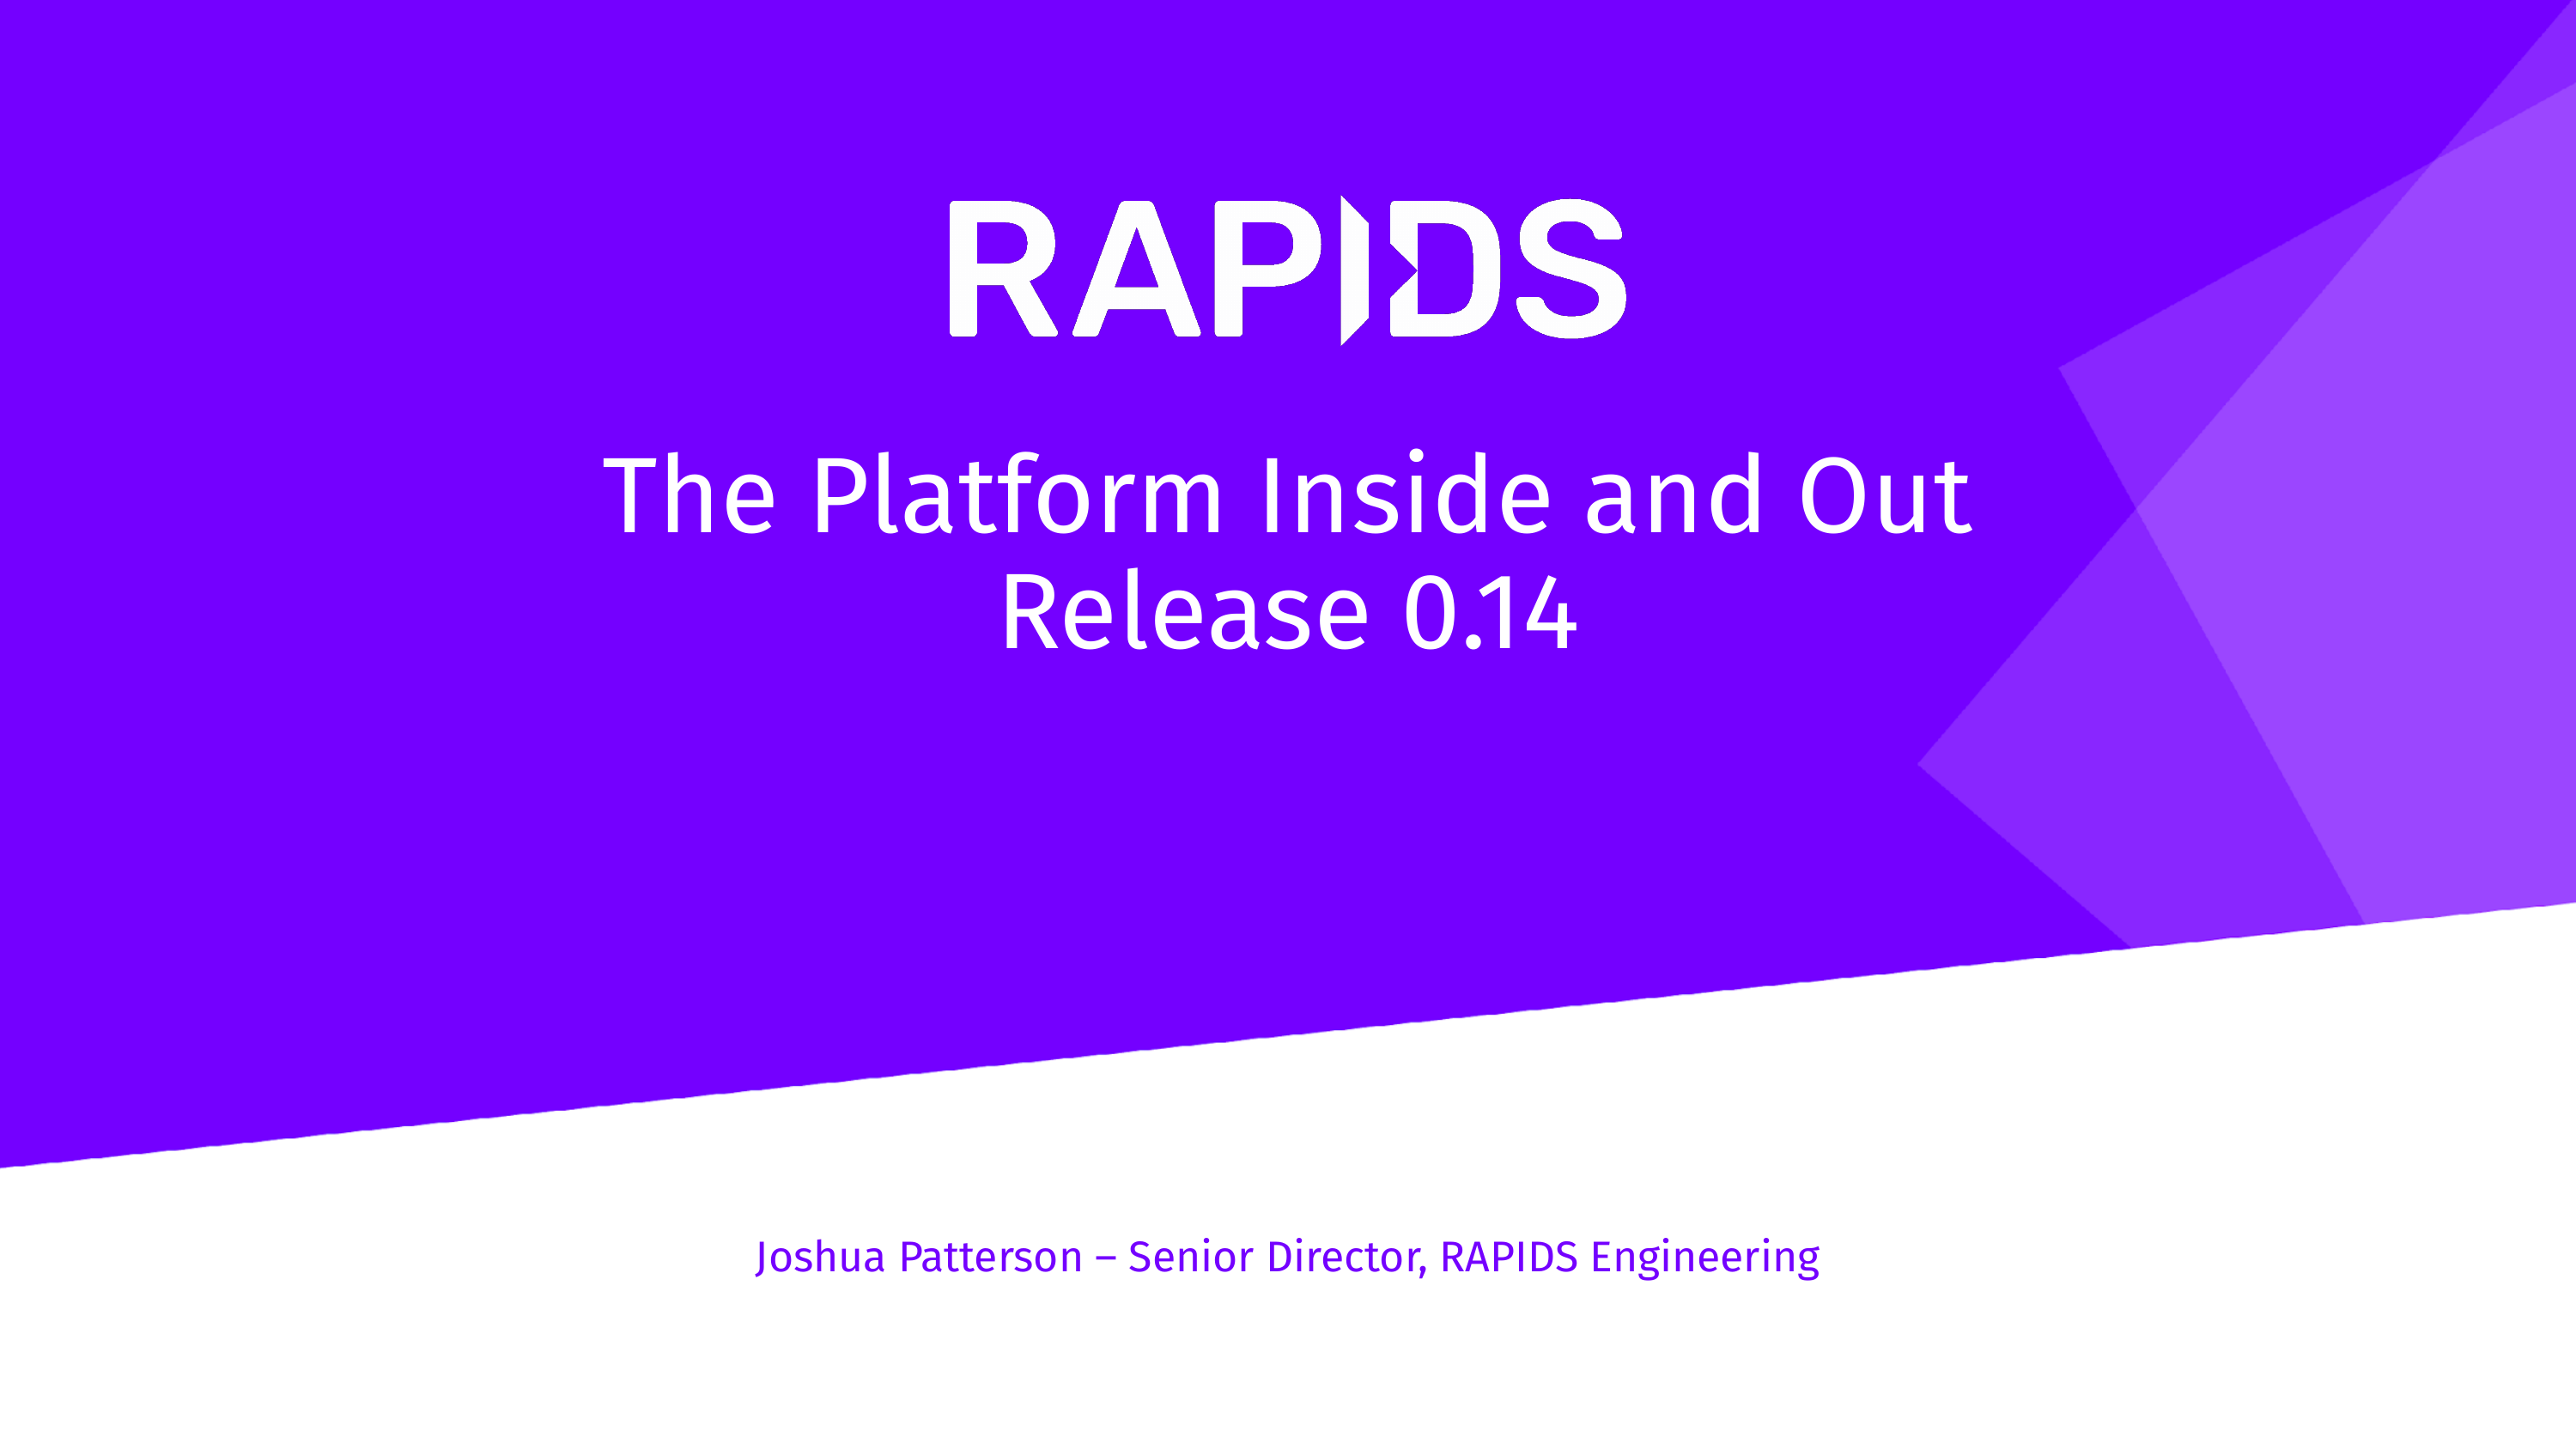

# The Platform Inside and Out
Release 0.14
Joshua Patterson – Senior Director, RAPIDS Engineering